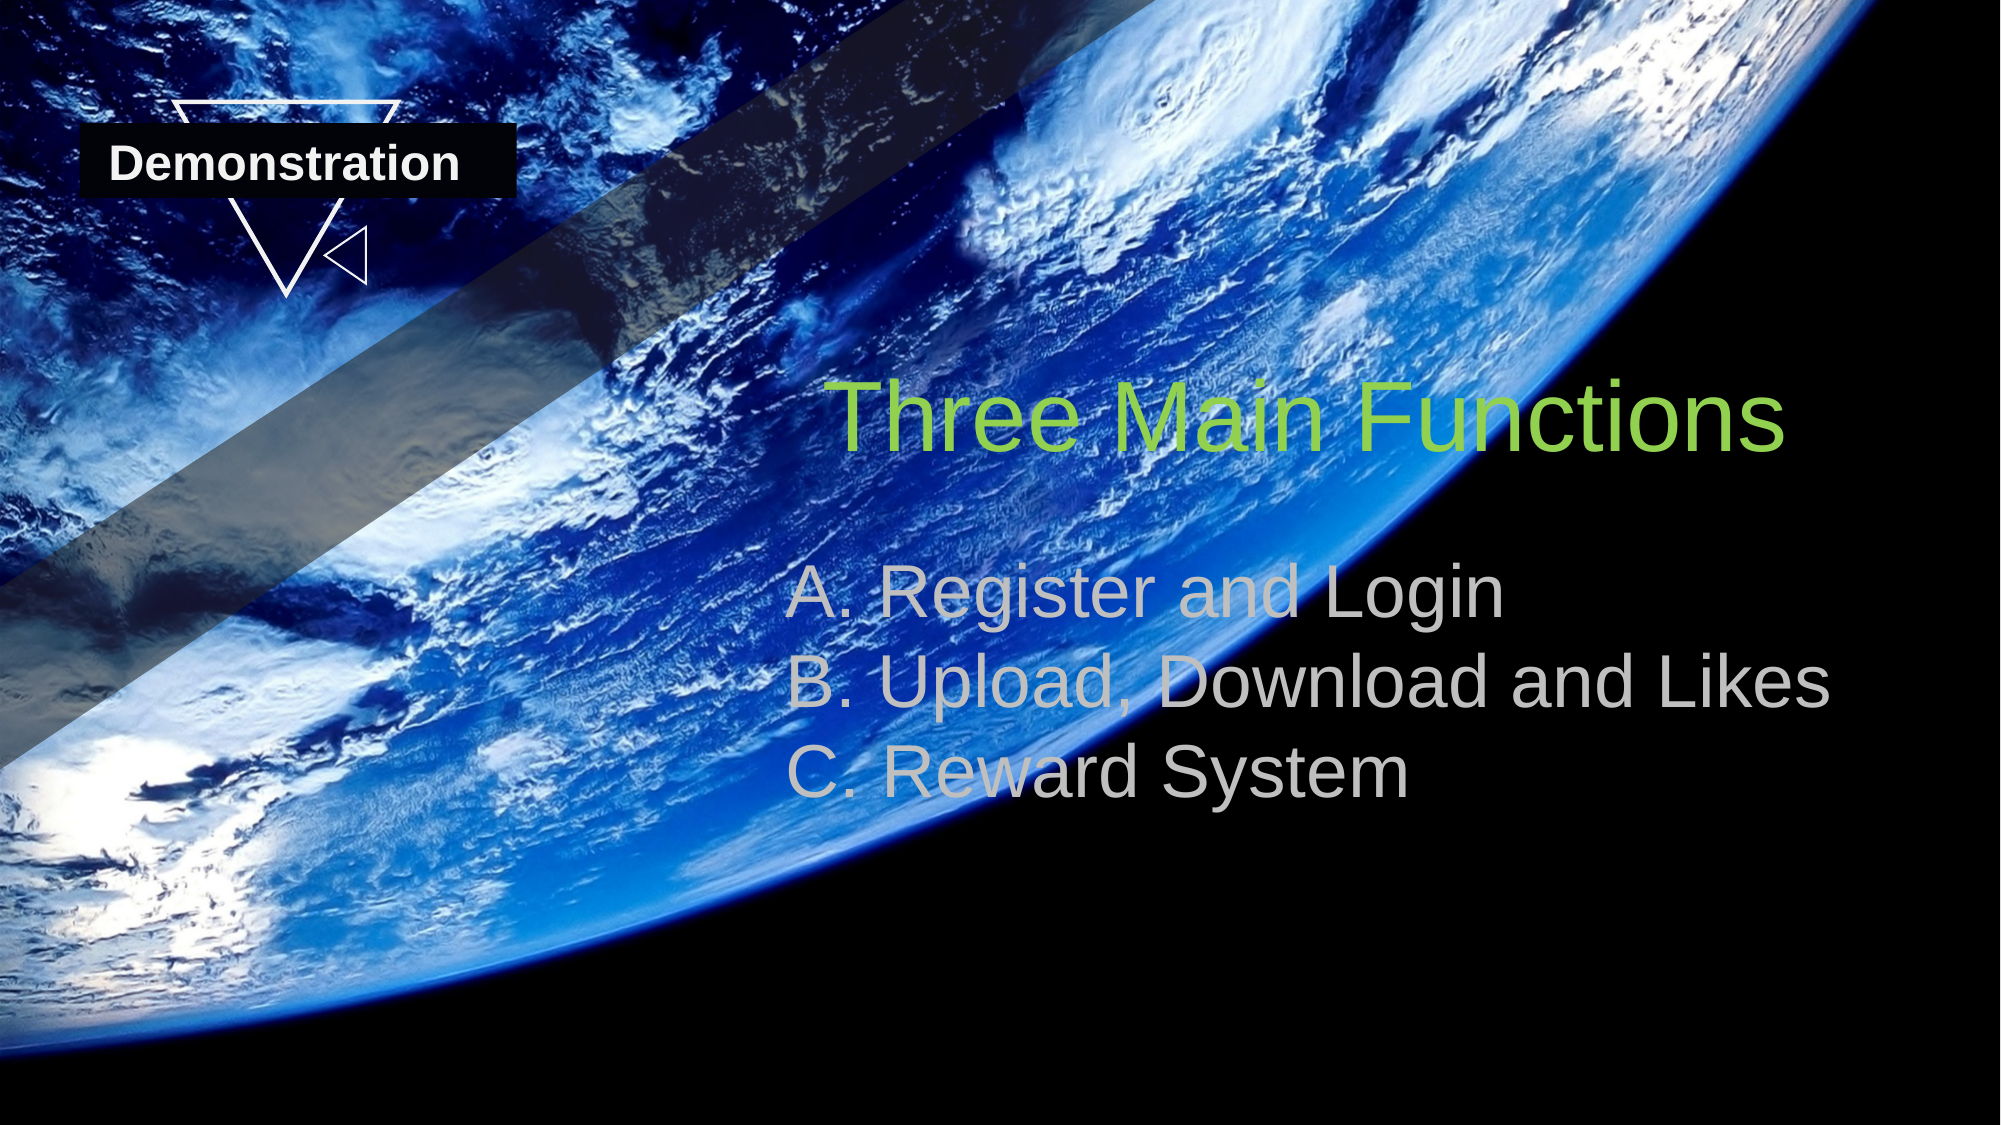

Demonstration

Three Main Functions
     A. Register and Login
     B. Upload, Download and Likes
     C. Reward System